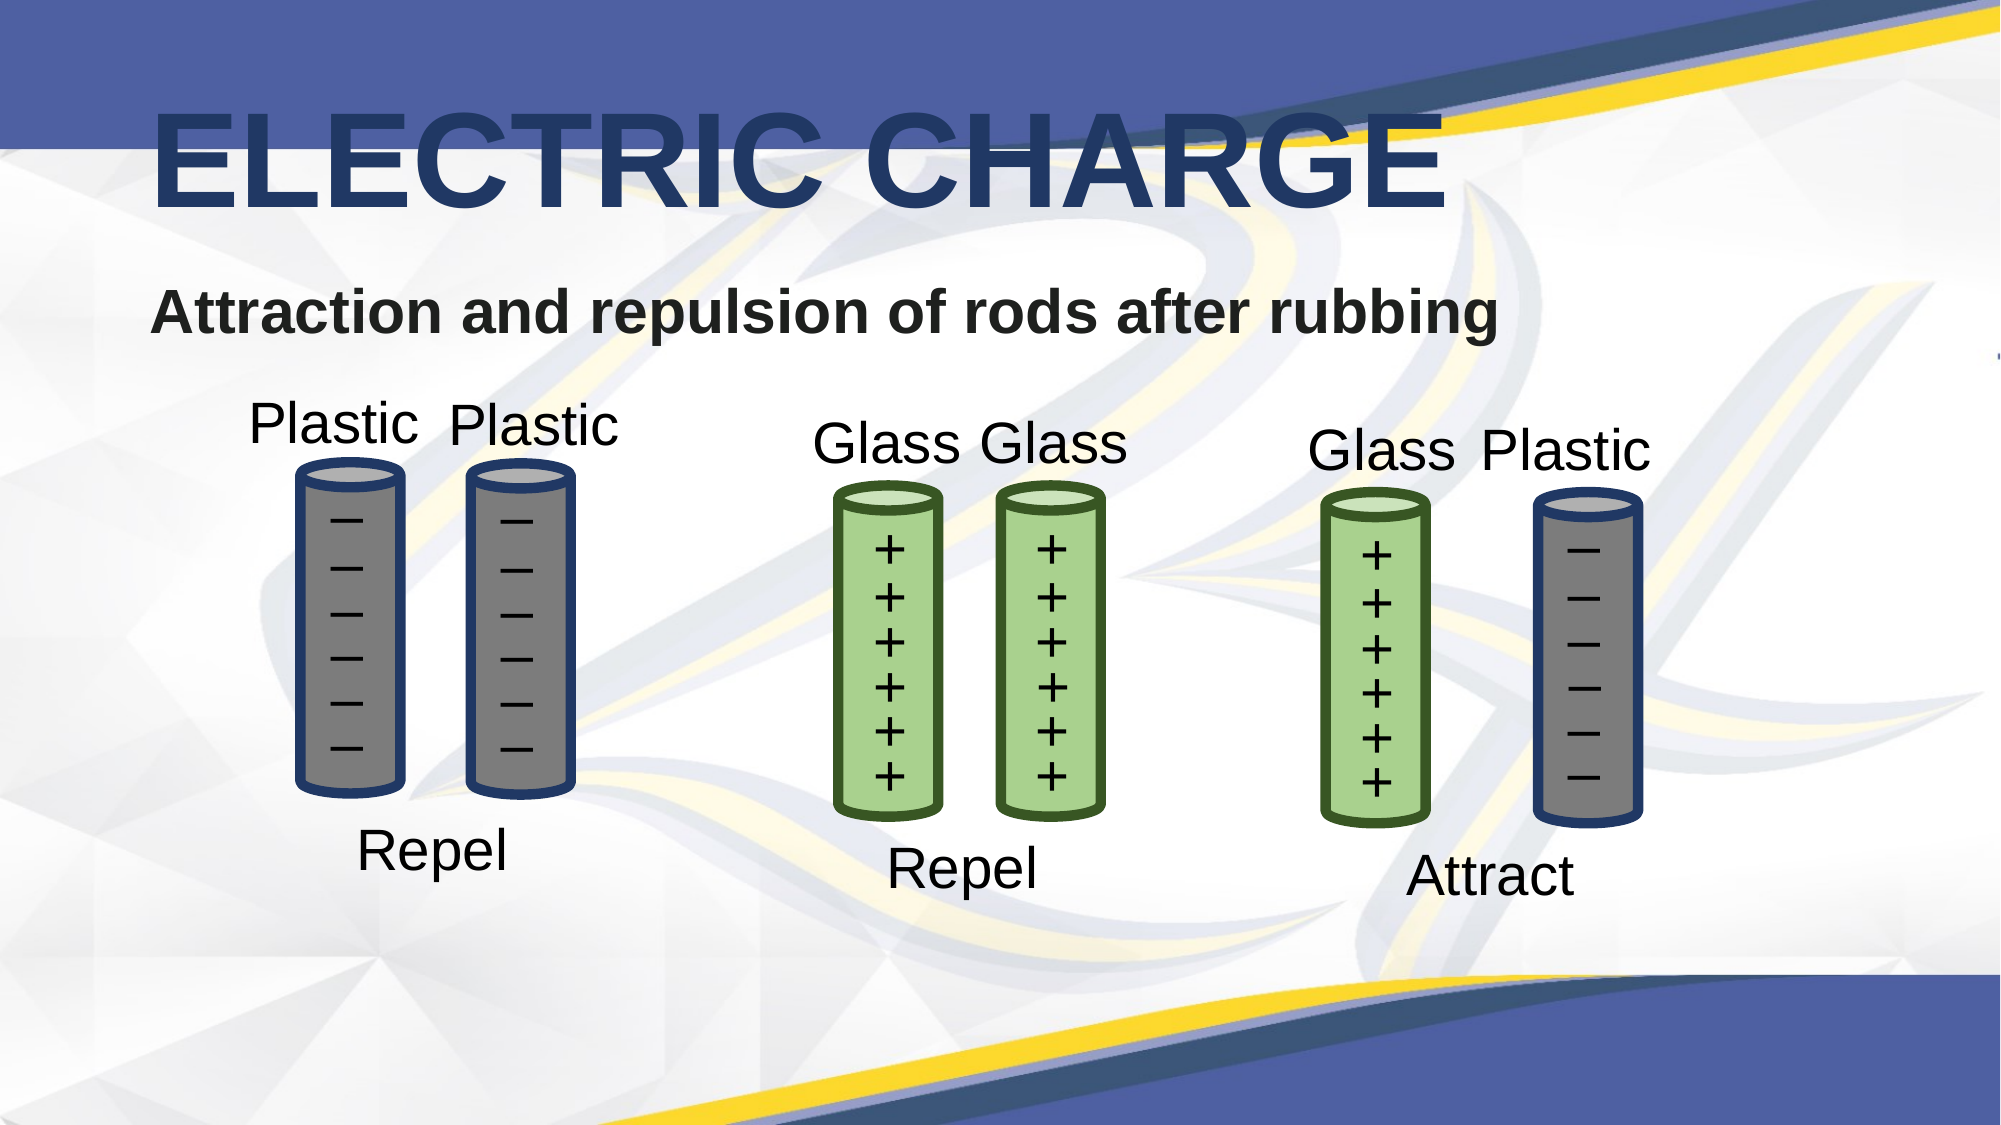

ELECTRIC CHARGE
Attraction and repulsion of rods after rubbing
Plastic
Plastic

–
–
–
–
–
–

–
–
–
–
–
–
Repel
Glass
Glass

+
+
+
+
+
+

+
+
+
+
+
+
Repel
Glass
Plastic

+
+
+
+
+
+

–
–
–
–
–
–
Attract